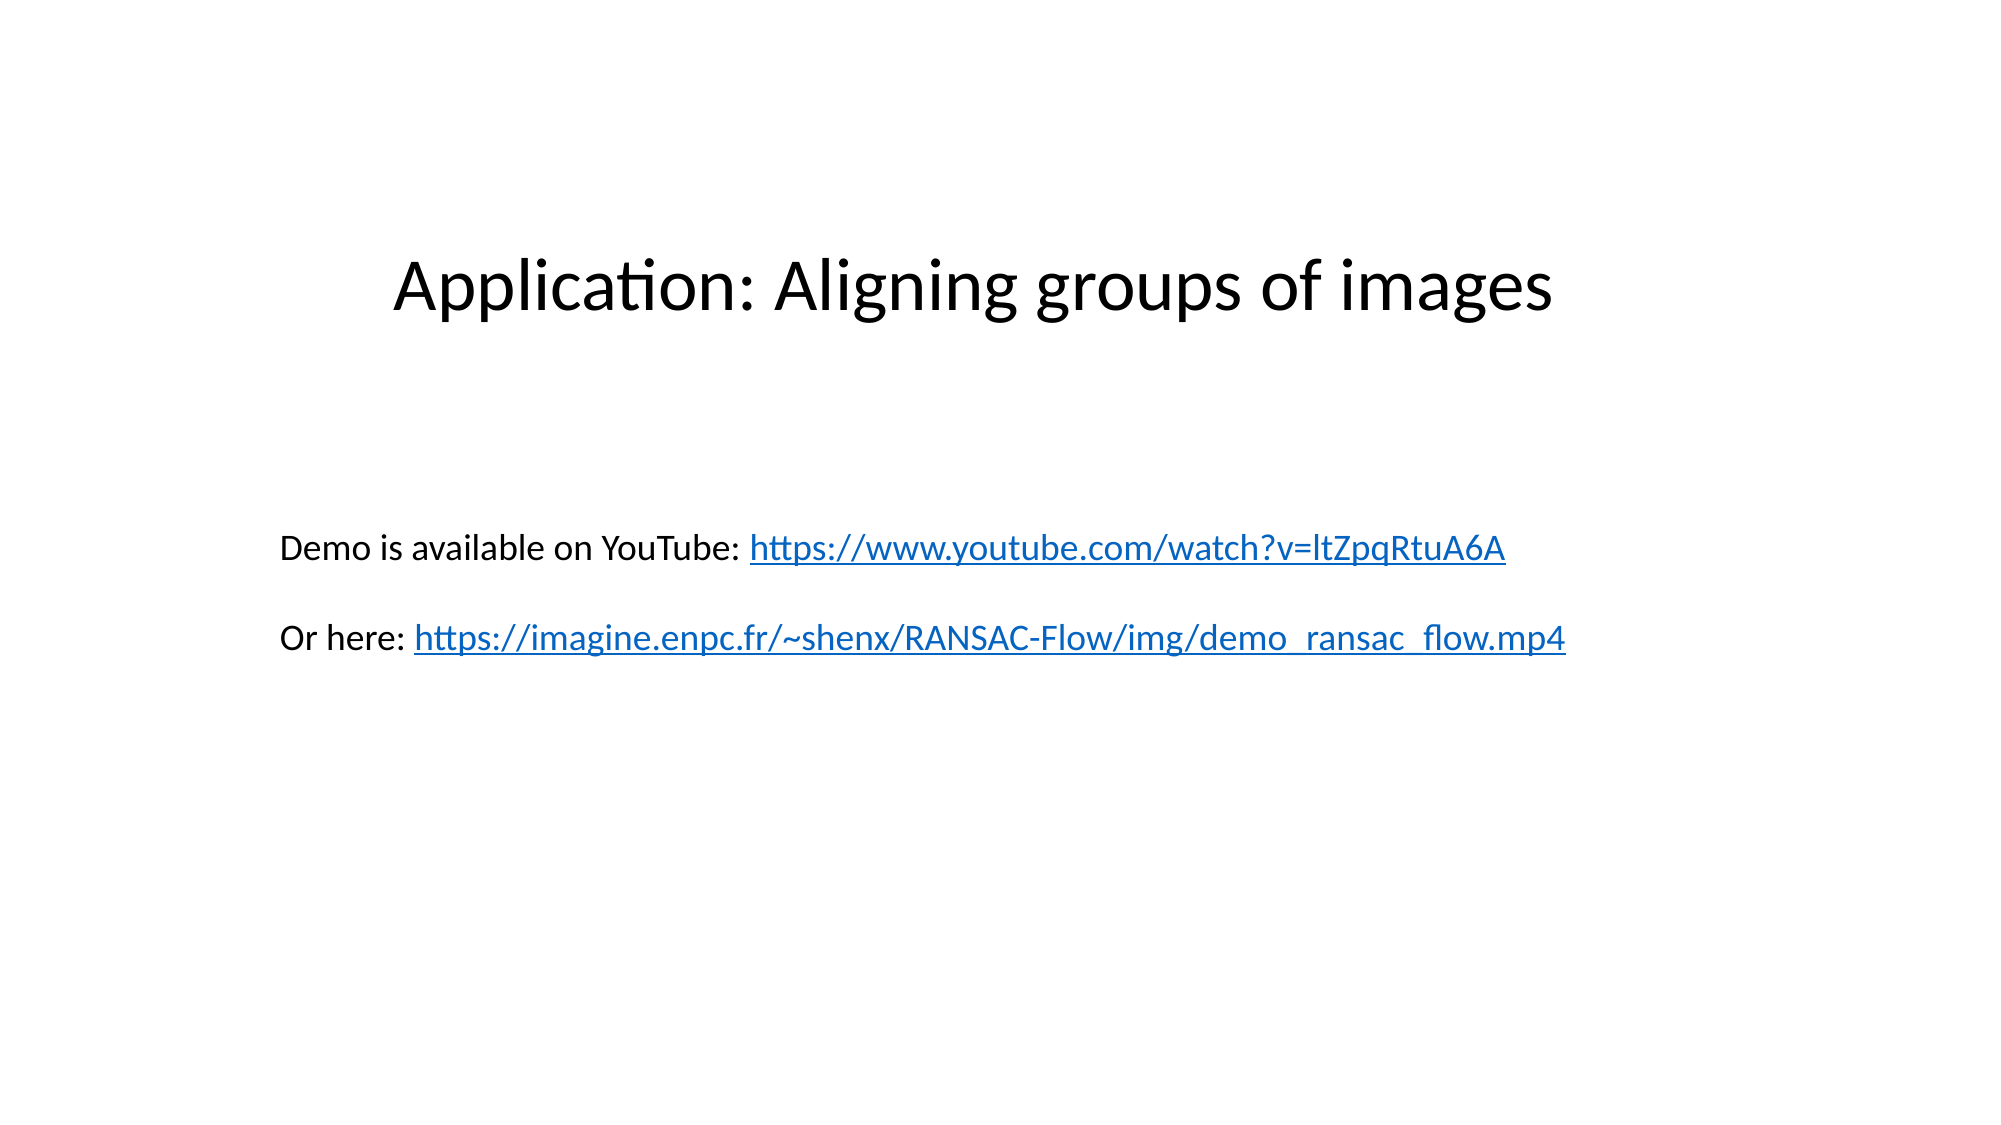

Application: Aligning groups of images
Demo is available on YouTube: https://www.youtube.com/watch?v=ltZpqRtuA6A

Or here: https://imagine.enpc.fr/~shenx/RANSAC-Flow/img/demo_ransac_flow.mp4